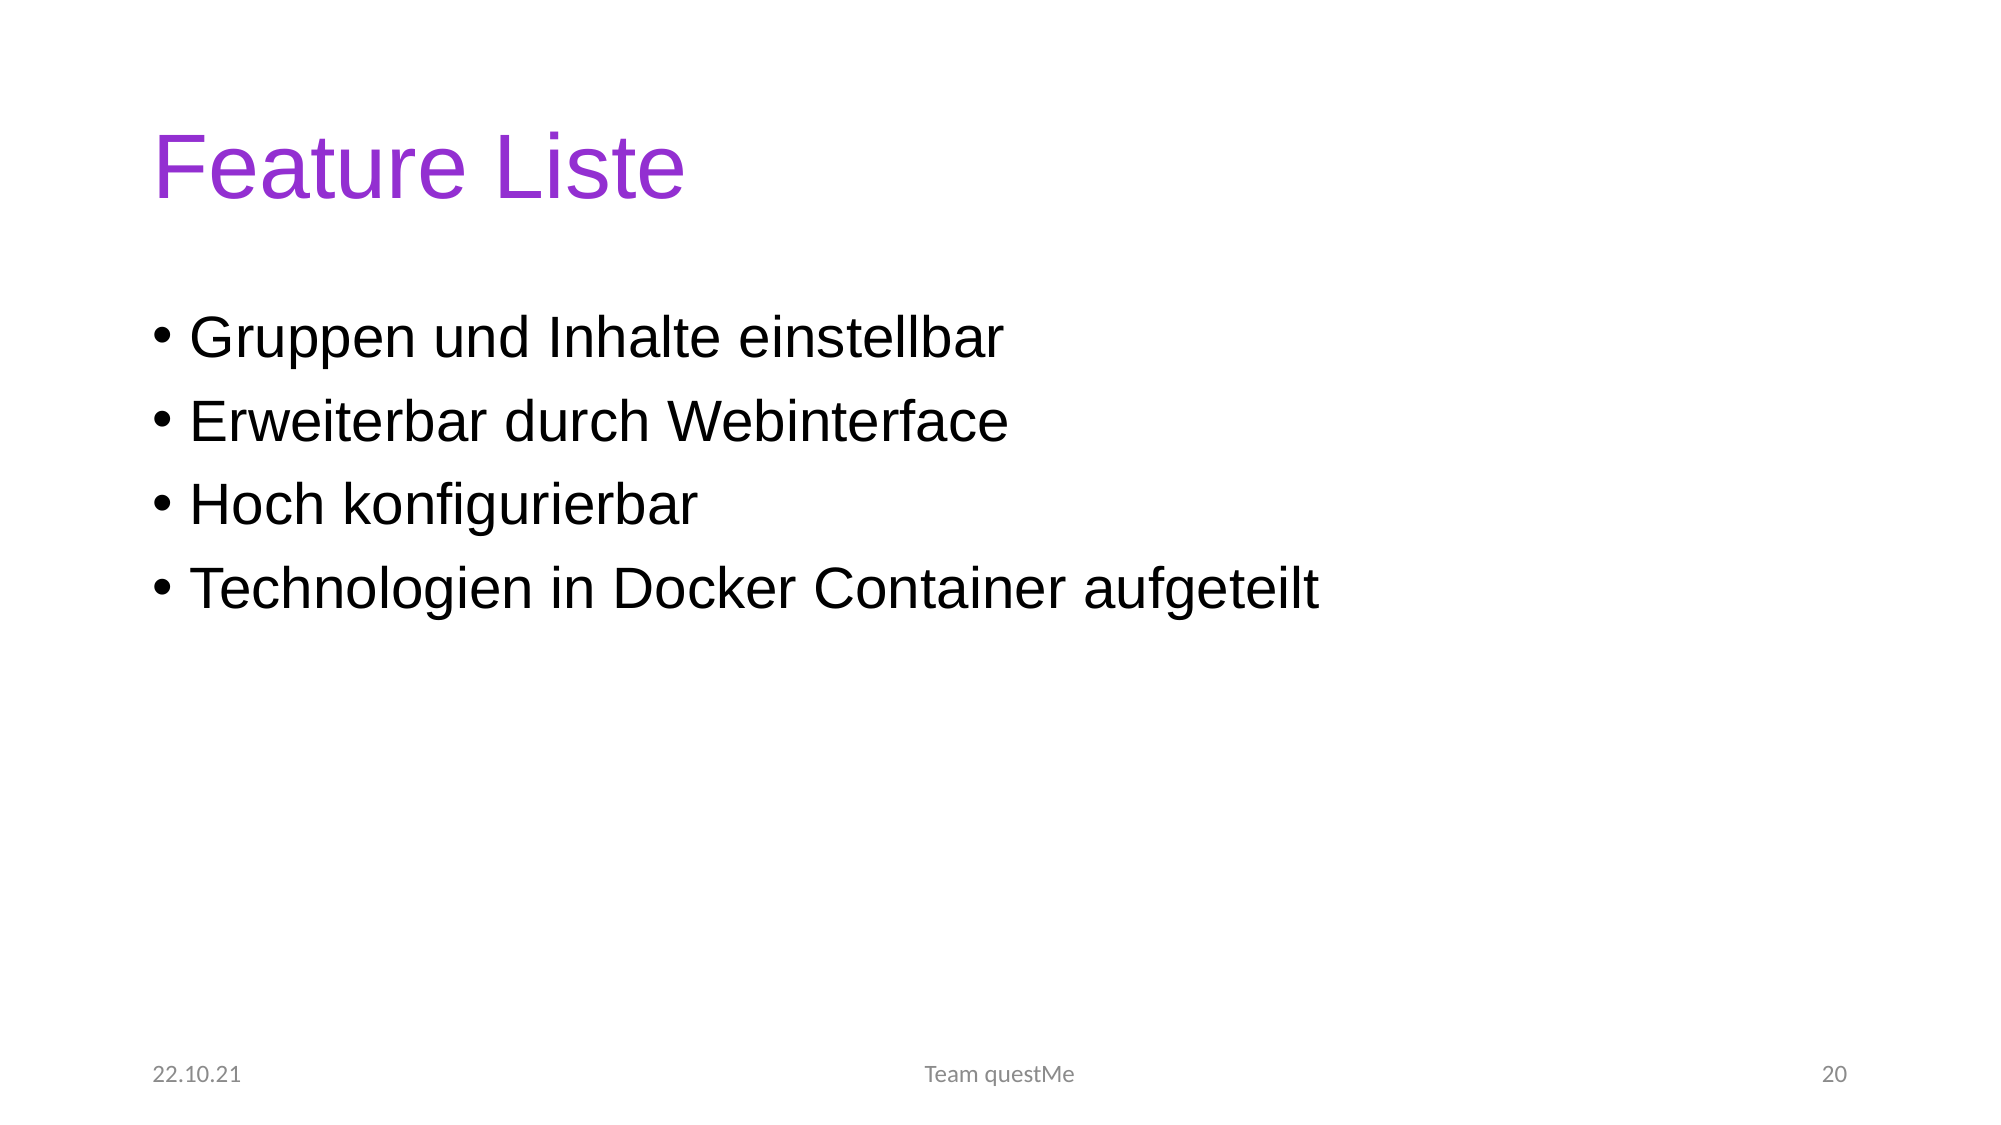

# Feature Liste
Gruppen und Inhalte einstellbar
Erweiterbar durch Webinterface
Hoch konfigurierbar
Technologien in Docker Container aufgeteilt

22.10.21
Team questMe
20